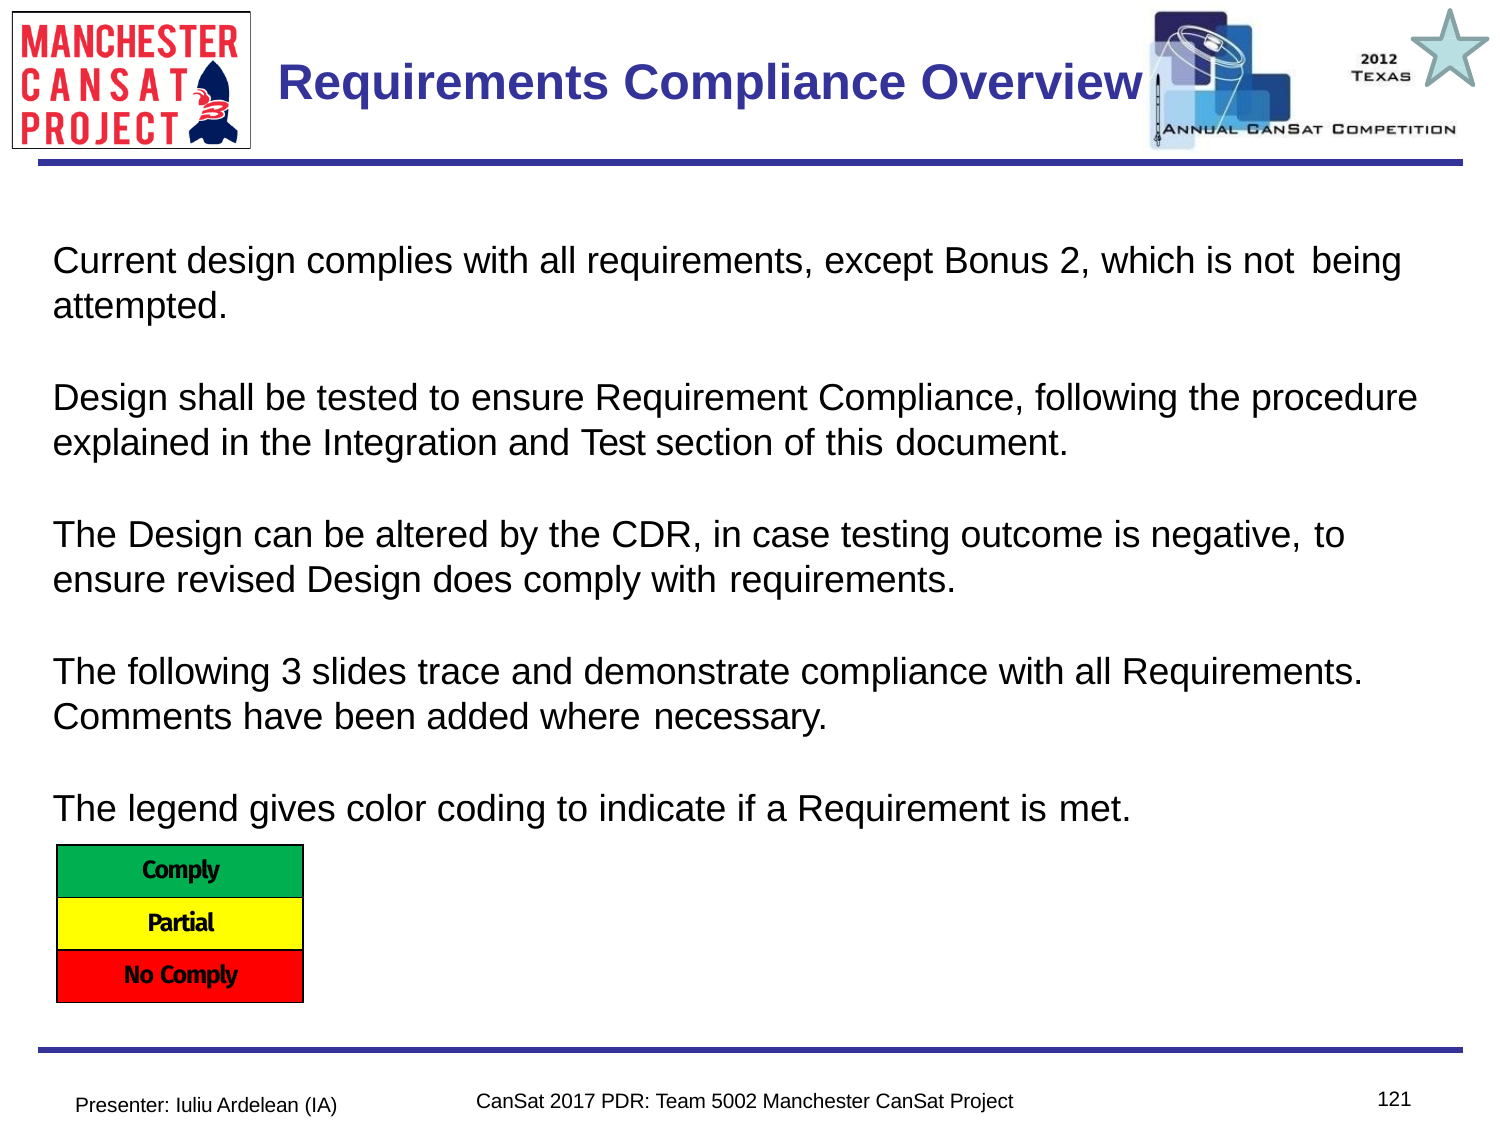

Team Logo
Here
(If You Want)

# Requirements Compliance Overview

Current design complies with all requirements, except Bonus 2, which is not being
attempted.

Design shall be tested to ensure Requirement Compliance, following the procedure  explained in the Integration and Test section of this document.

The Design can be altered by the CDR, in case testing outcome is negative, to
ensure revised Design does comply with requirements.

The following 3 slides trace and demonstrate compliance with all Requirements.  Comments have been added where necessary.

The legend gives color coding to indicate if a Requirement is met.
| Comply |
| --- |
| Partial |
| No Comply |
121
CanSat 2017 PDR: Team 5002 Manchester CanSat Project
Presenter: Iuliu Ardelean (IA)